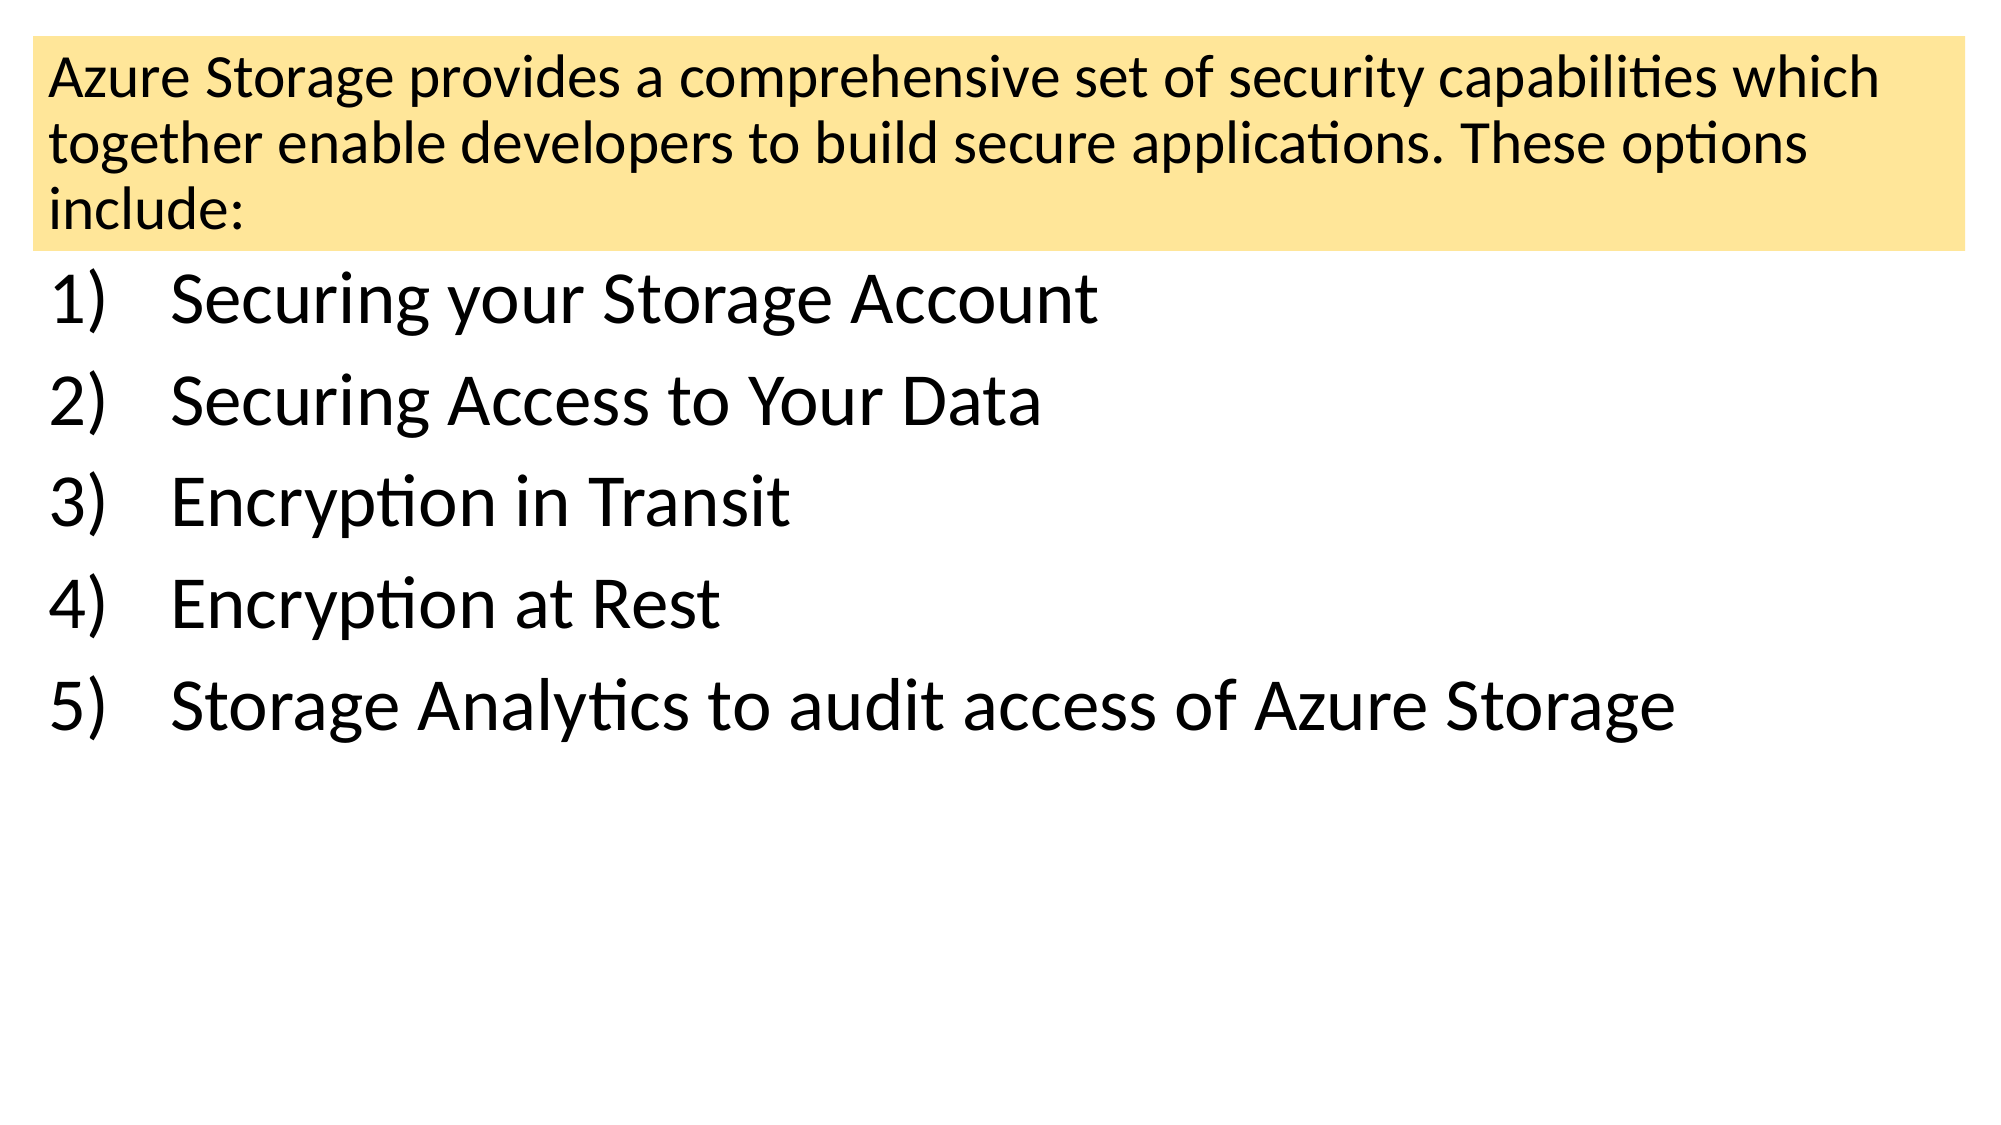

# Azure Storage provides a comprehensive set of security capabilities which together enable developers to build secure applications. These options include:
Securing your Storage Account
Securing Access to Your Data
Encryption in Transit
Encryption at Rest
Storage Analytics to audit access of Azure Storage